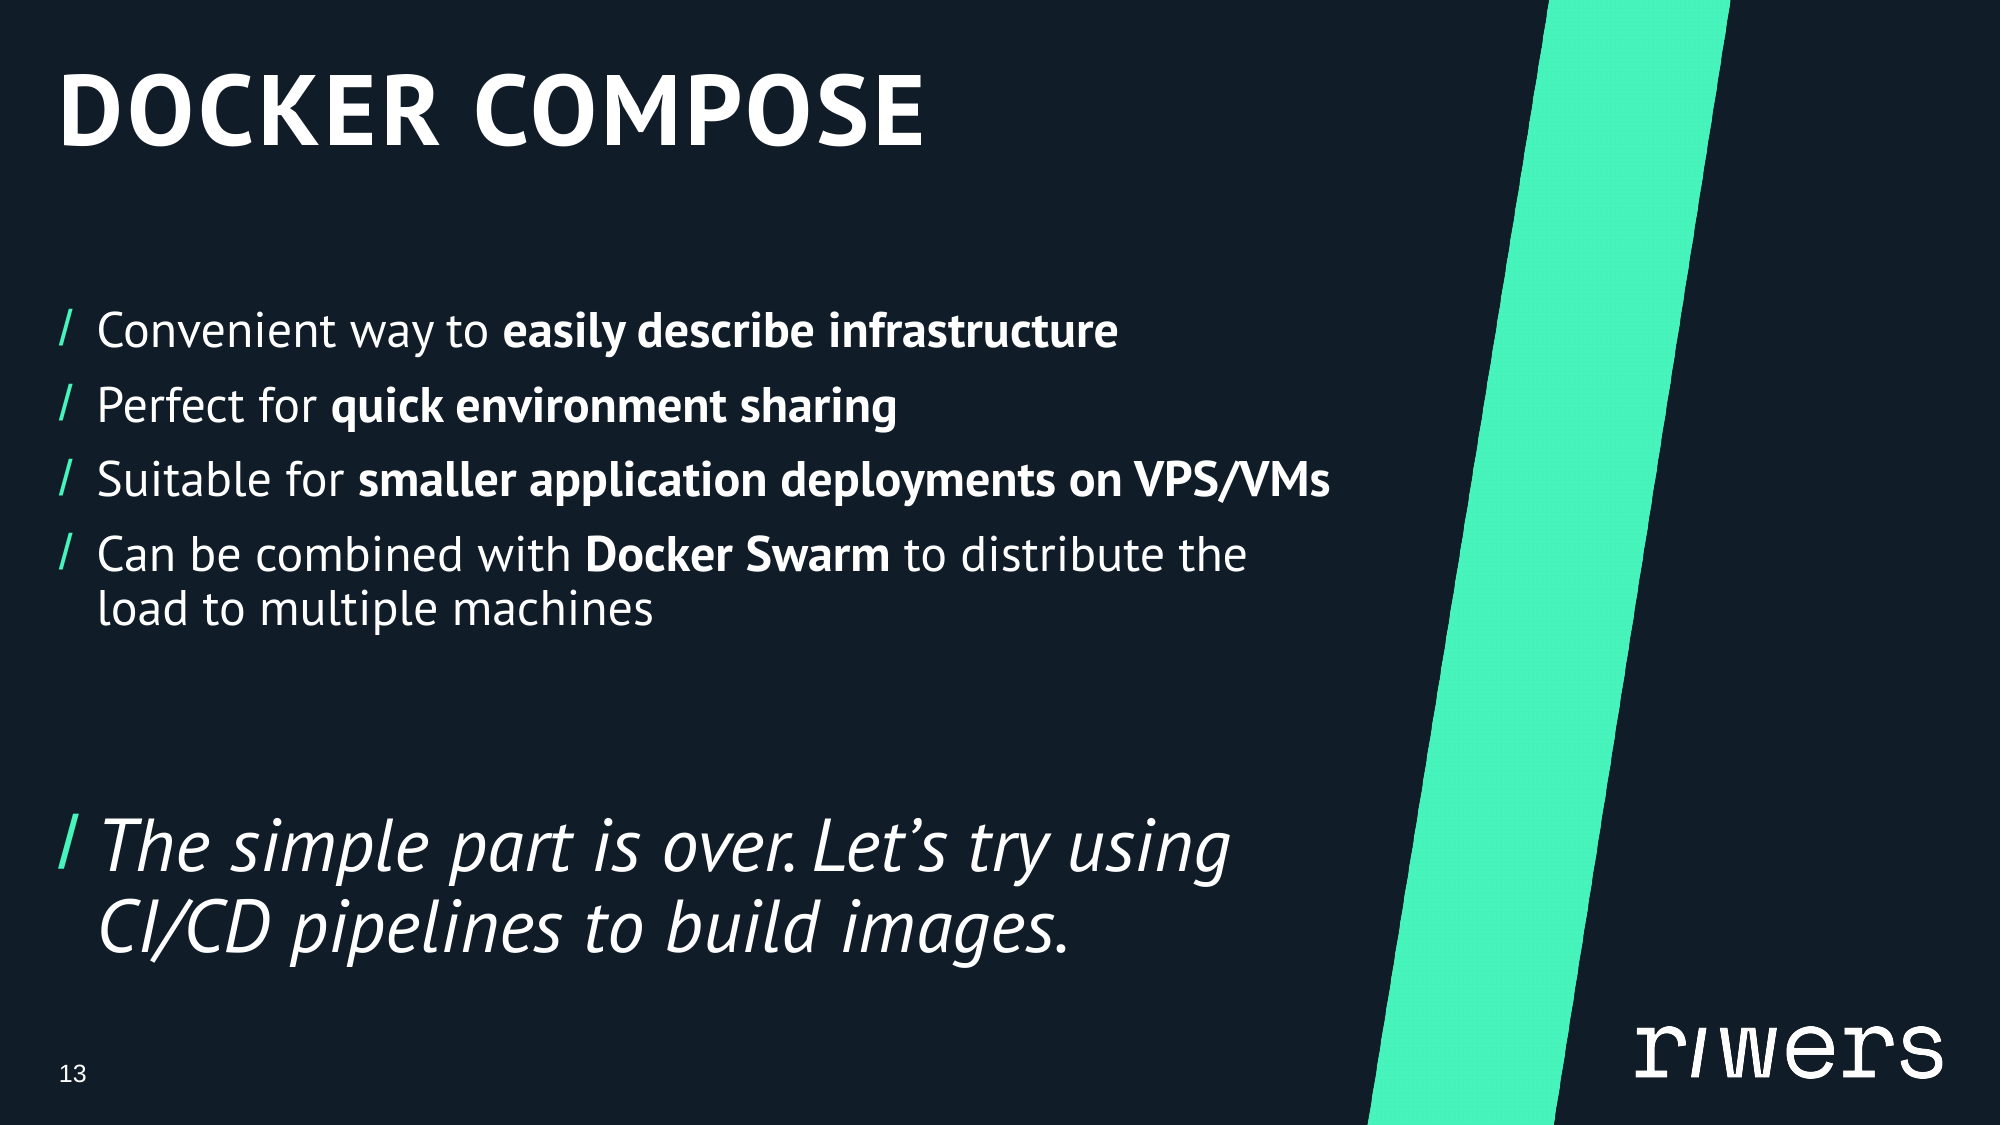

# Docker Compose
Convenient way to easily describe infrastructure
Perfect for quick environment sharing
Suitable for smaller application deployments on VPS/VMs
Can be combined with Docker Swarm to distribute the load to multiple machines

The simple part is over. Let’s try using CI/CD pipelines to build images.
13